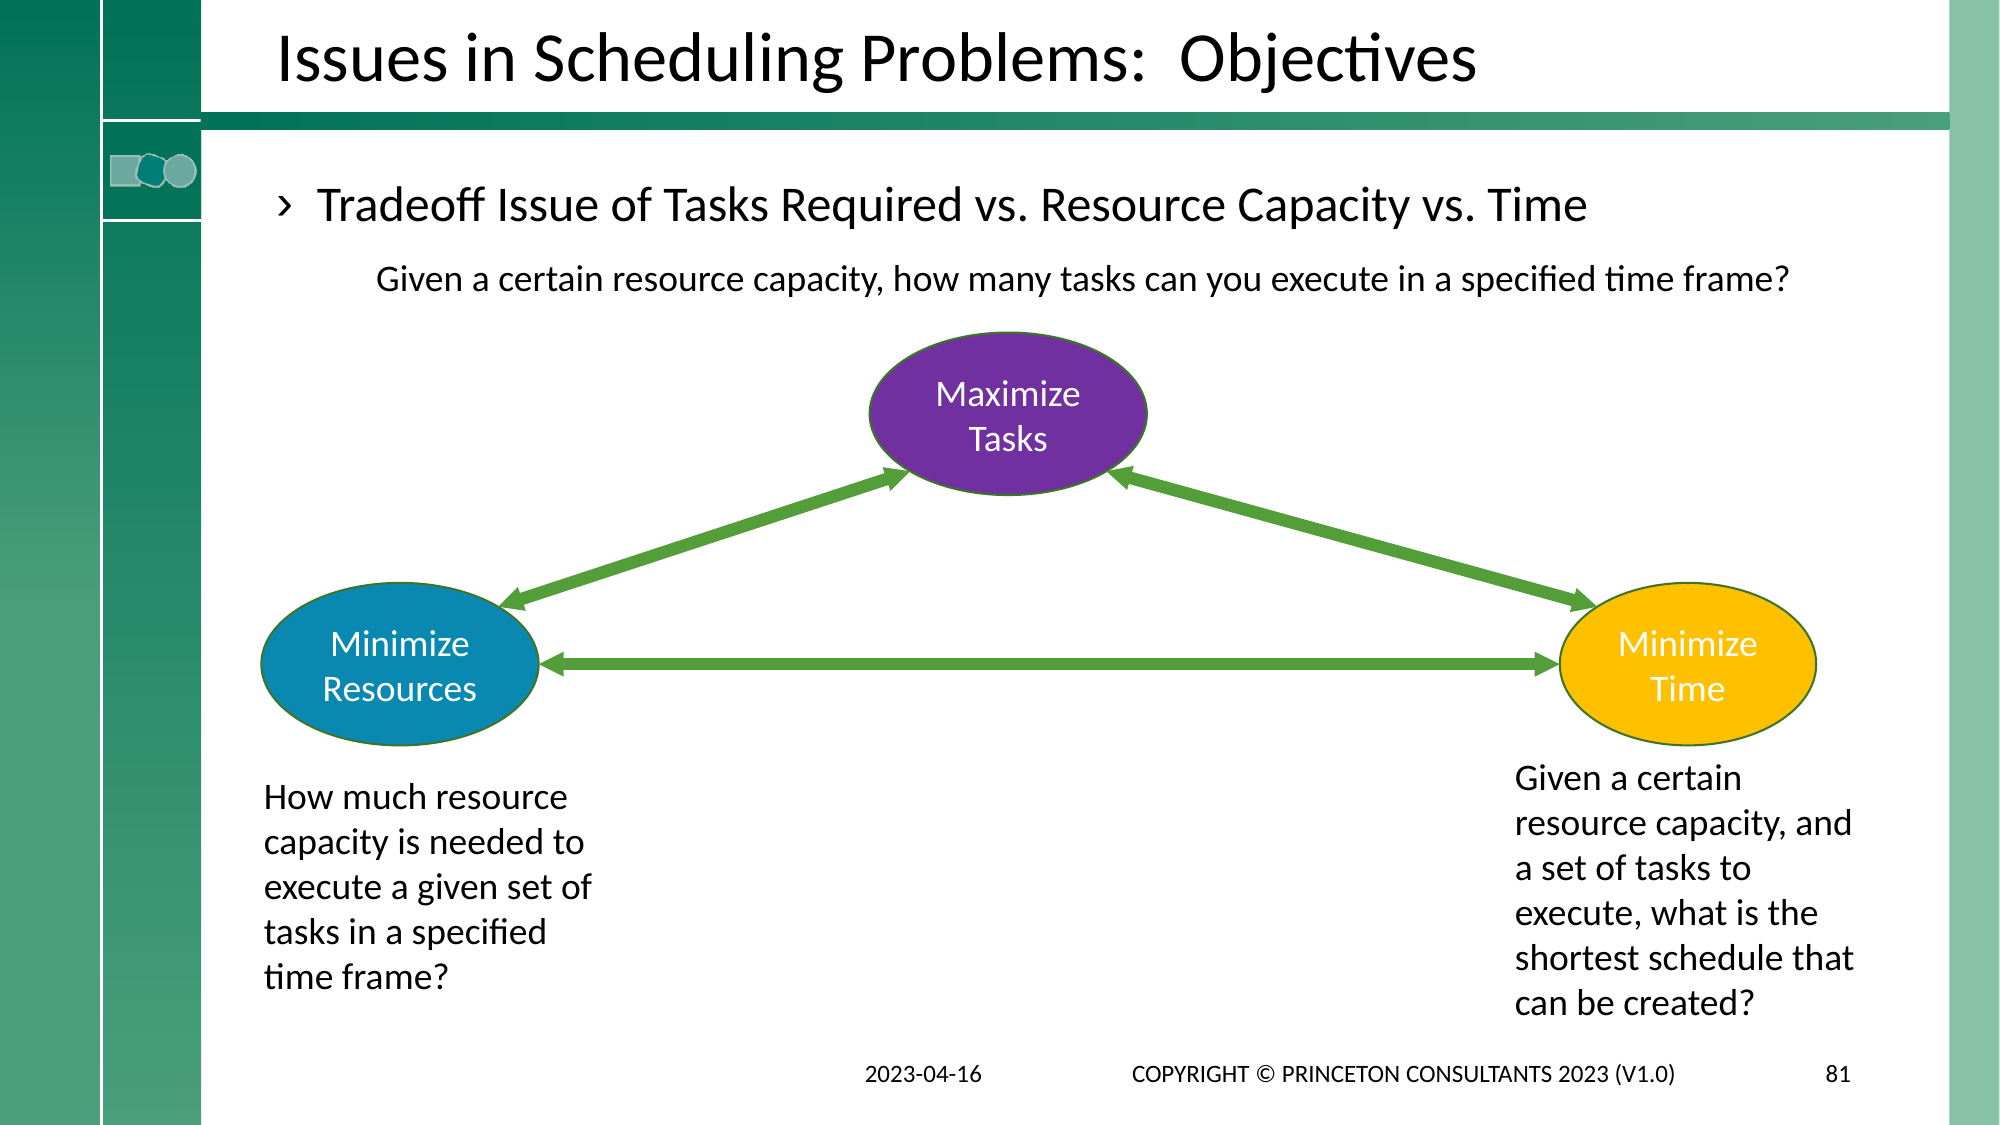

# Issues in Scheduling Problems:  Objectives
Tradeoff Issue of Tasks Required vs. Resource Capacity vs. Time

Given a certain resource capacity, how many tasks can you execute in a specified time frame?

Maximize Tasks
Minimize Resources
Minimize Time
Given a certain resource capacity, and a set of tasks to execute, what is the shortest schedule that can be created?

How much resource capacity is needed to execute a given set of tasks in a specified time frame?

2023-04-16
Copyright © Princeton Consultants 2023 (V1.0)
81